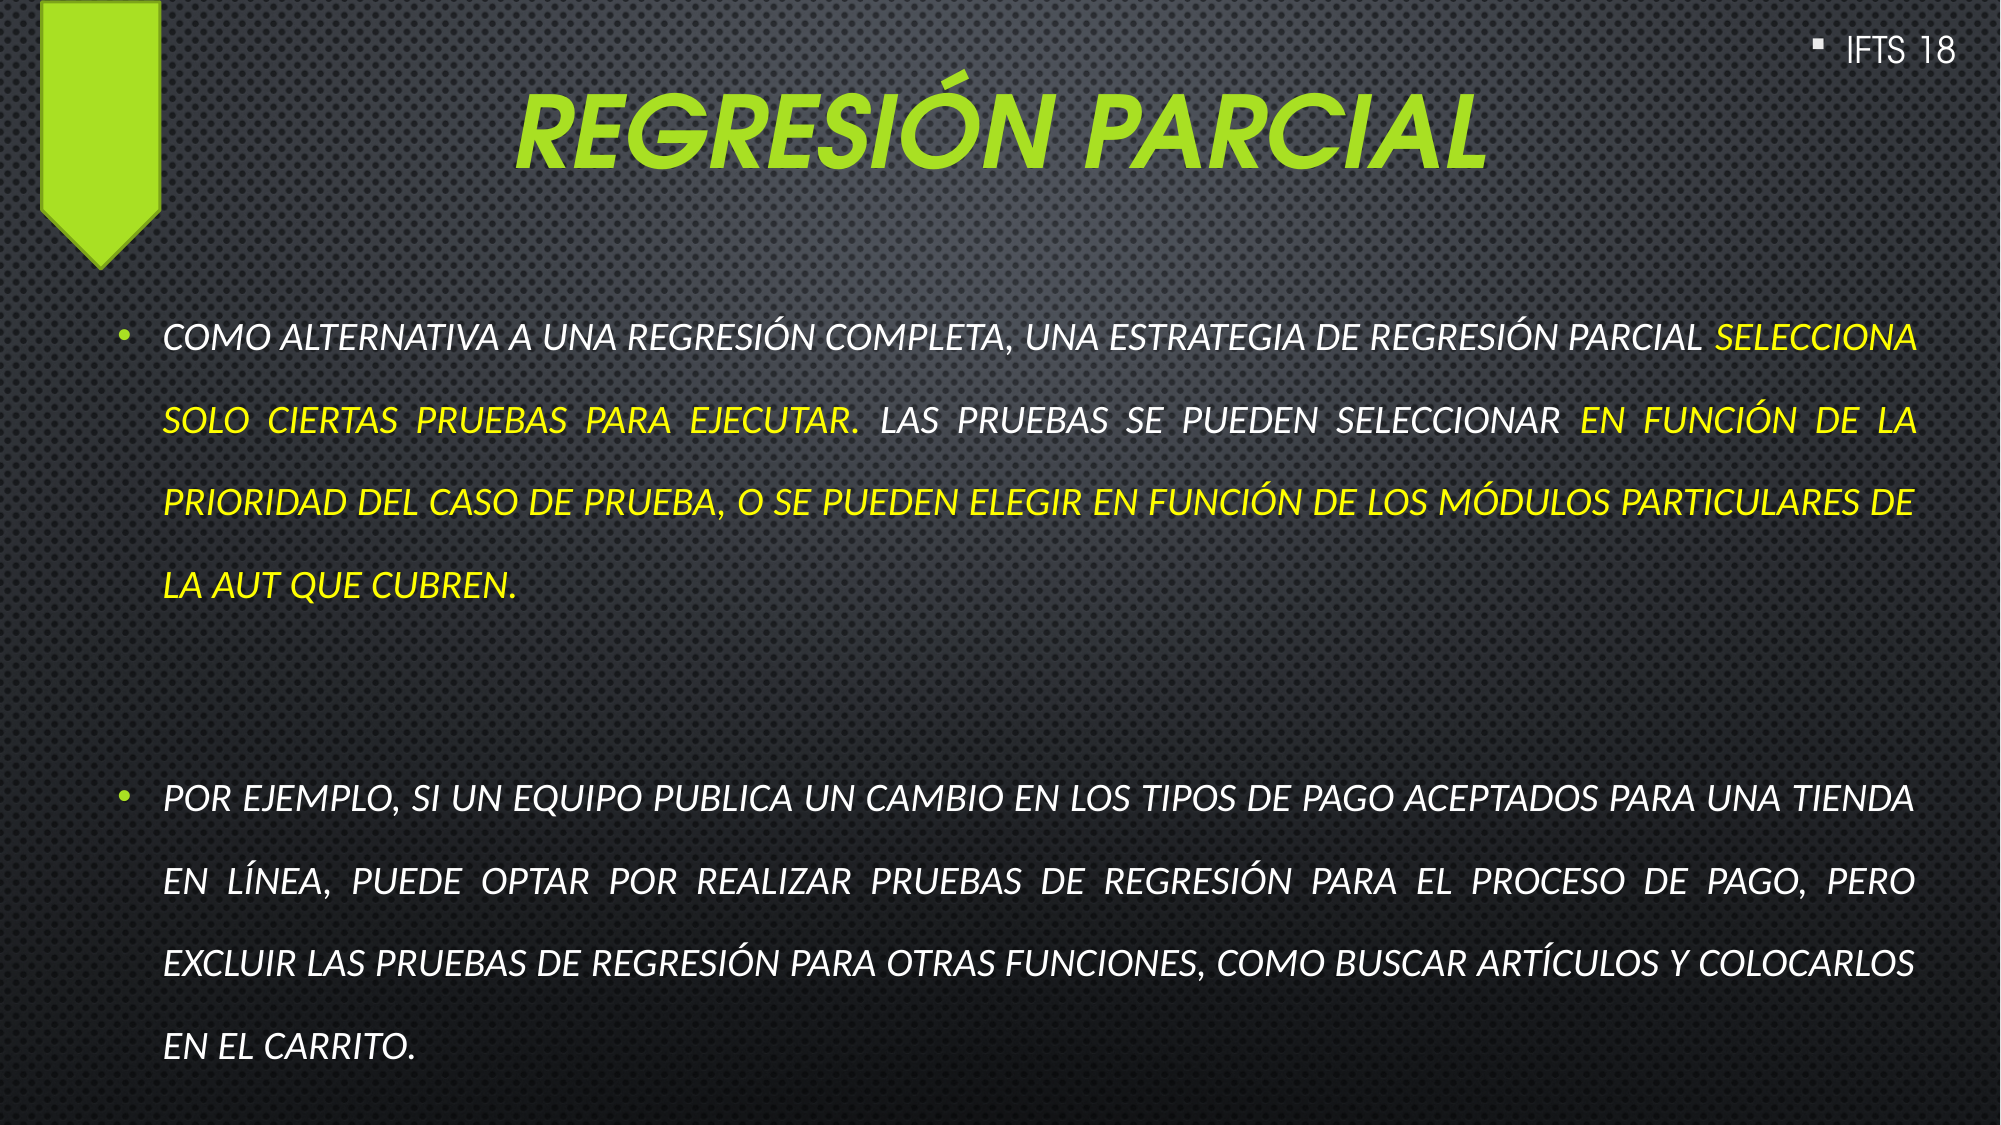

IFTS 18
# Regresión Parcial

Como alternativa a una regresión completa, una estrategia de regresión parcial selecciona solo ciertas pruebas para ejecutar. Las pruebas se pueden seleccionar en función de la prioridad del caso de prueba, o se pueden elegir en función de los módulos particulares de la AUT que cubren.

Por ejemplo, si un equipo publica un cambio en los tipos de pago aceptados para una tienda en línea, puede optar por realizar pruebas de regresión para el proceso de pago, pero excluir las pruebas de regresión para otras funciones, como buscar artículos y colocarlos en el carrito.